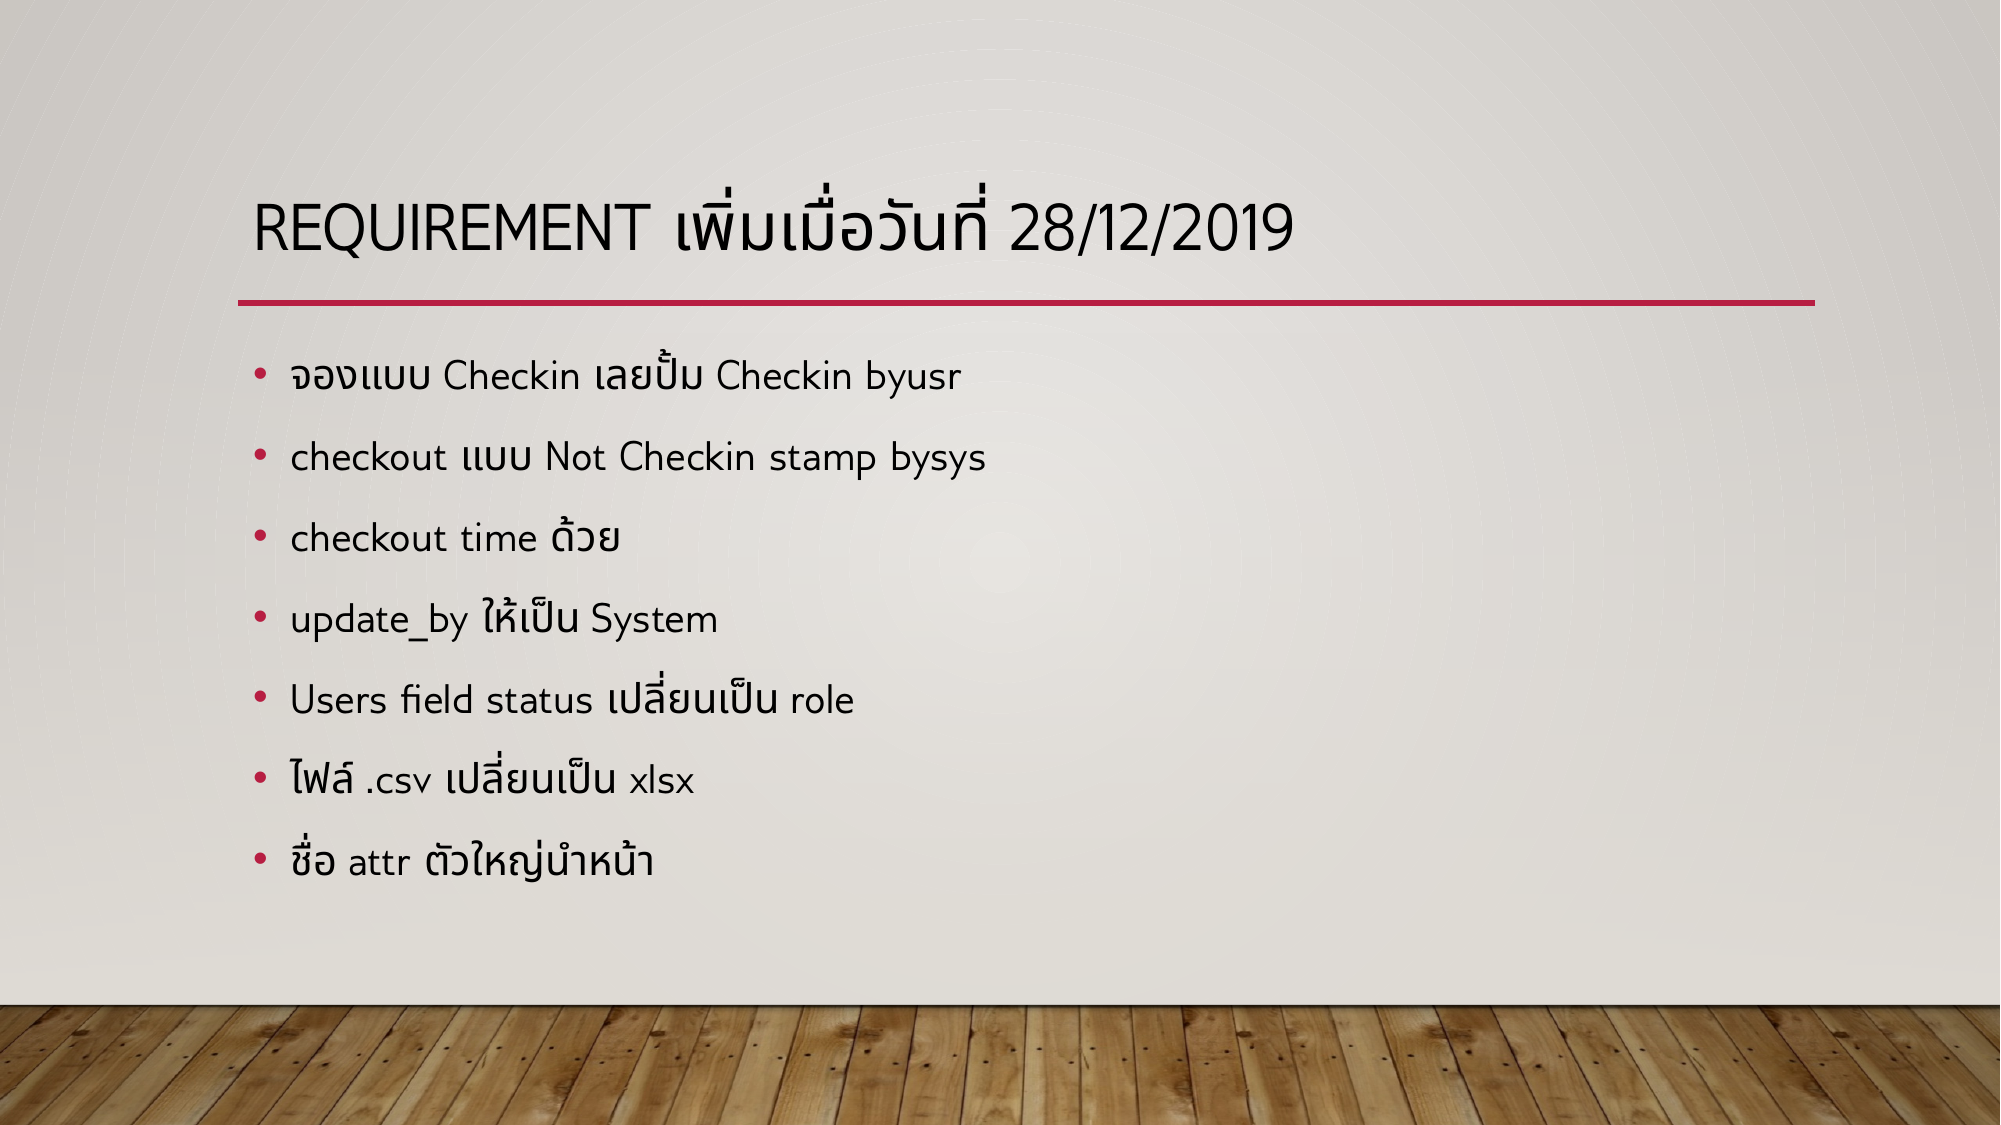

# Requirement เพิ่มเมื่อวันที่ 28/12/2019
จองแบบ Checkin เลยปั้ม Checkin byusr
checkout แบบ Not Checkin stamp bysys
checkout time ด้วย
update_by ให้เป็น System
Users field status เปลี่ยนเป็น role
ไฟล์ .csv เปลี่ยนเป็น xlsx
ชื่อ attr ตัวใหญ่นำหน้า